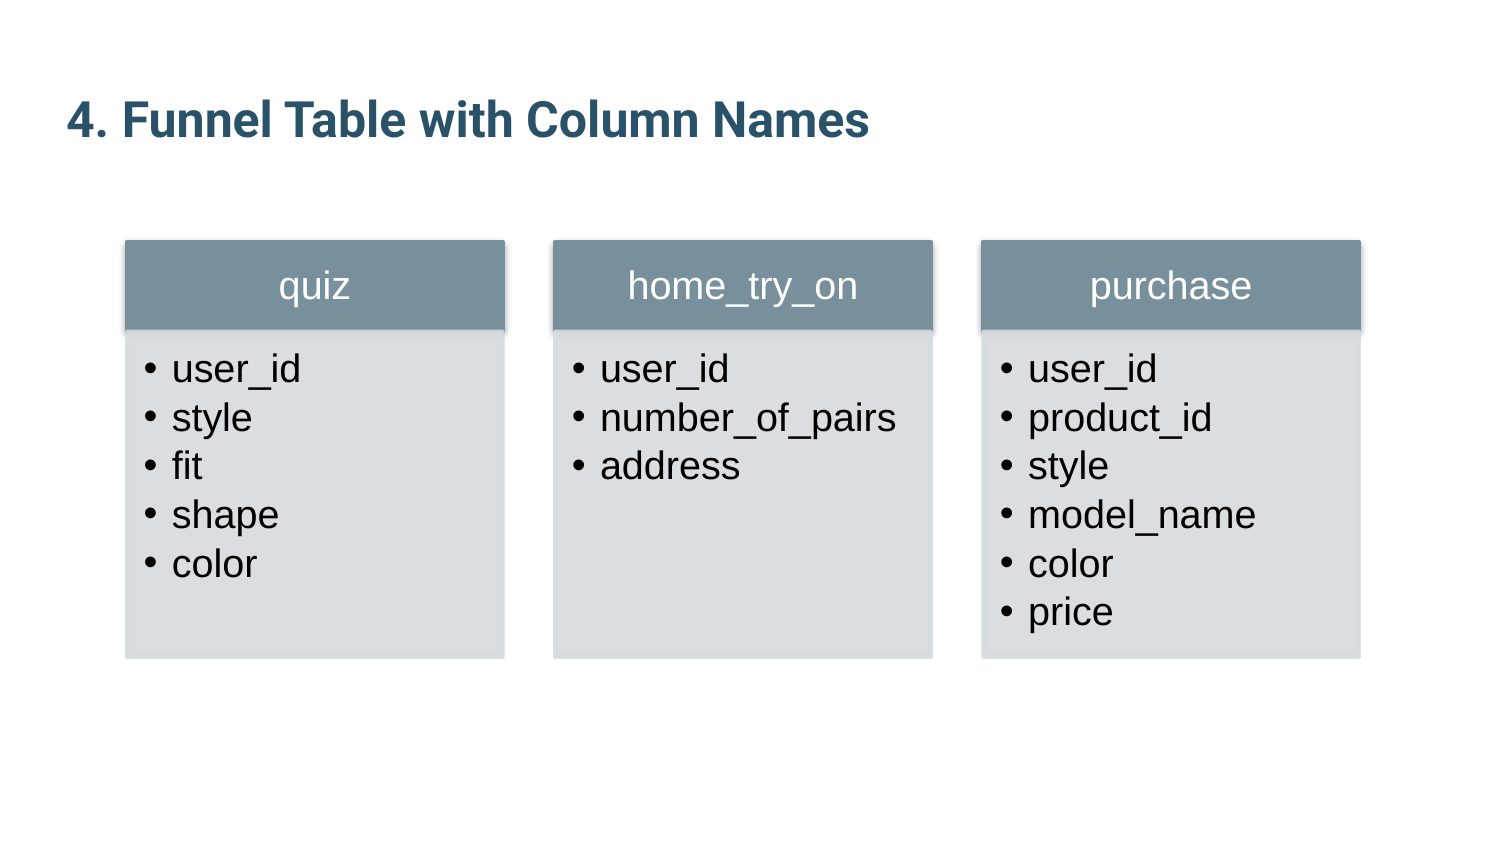

4. Funnel Table with Column Names
quiz
user_id
style
fit
shape
color
home_try_on
user_id
number_of_pairs
address
purchase
user_id
product_id
style
model_name
color
price